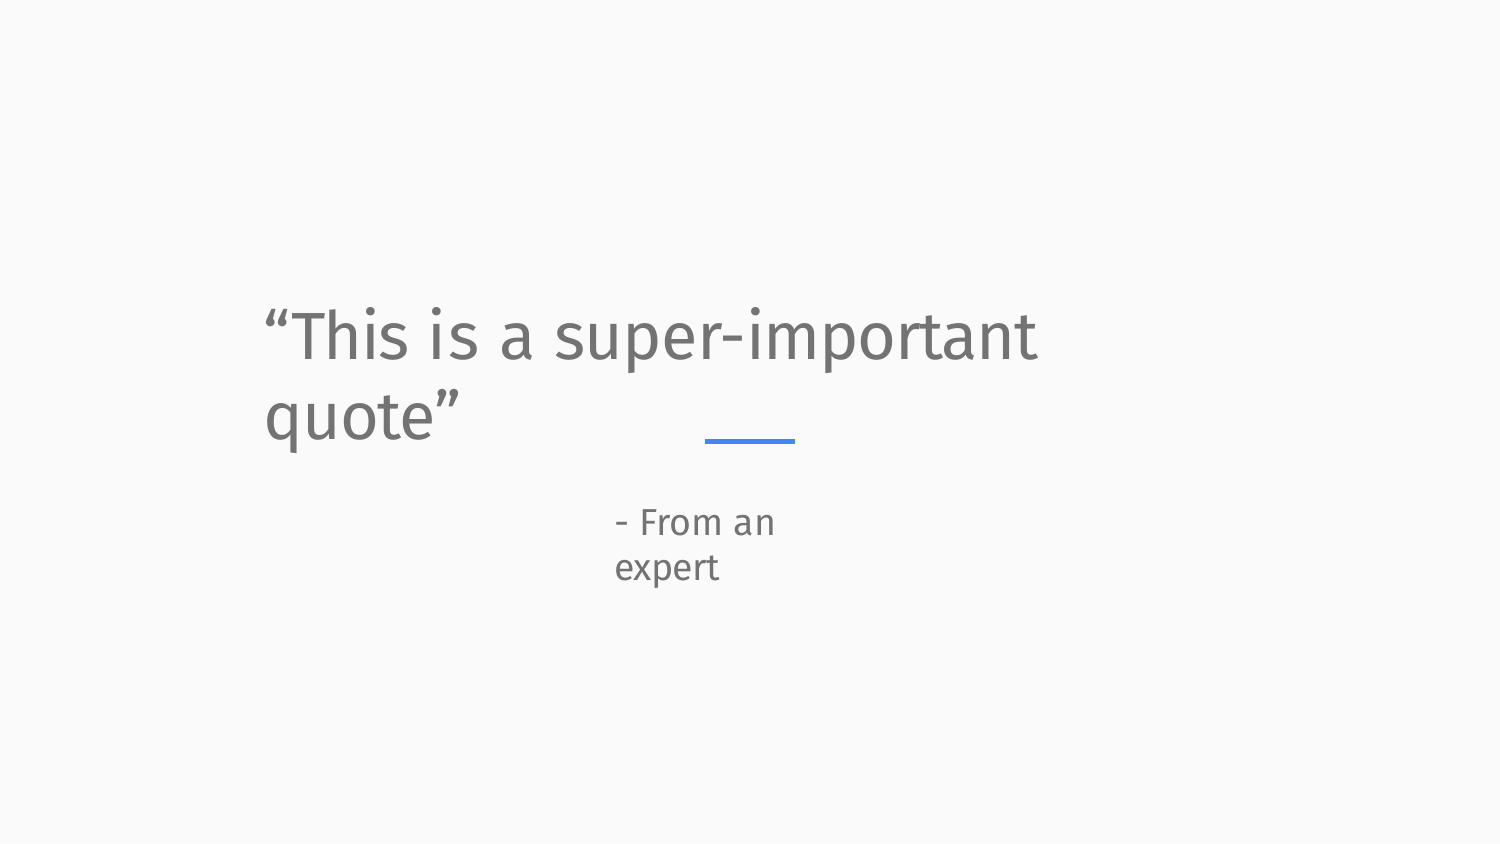

# “This is a super-important quote”

- From an expert